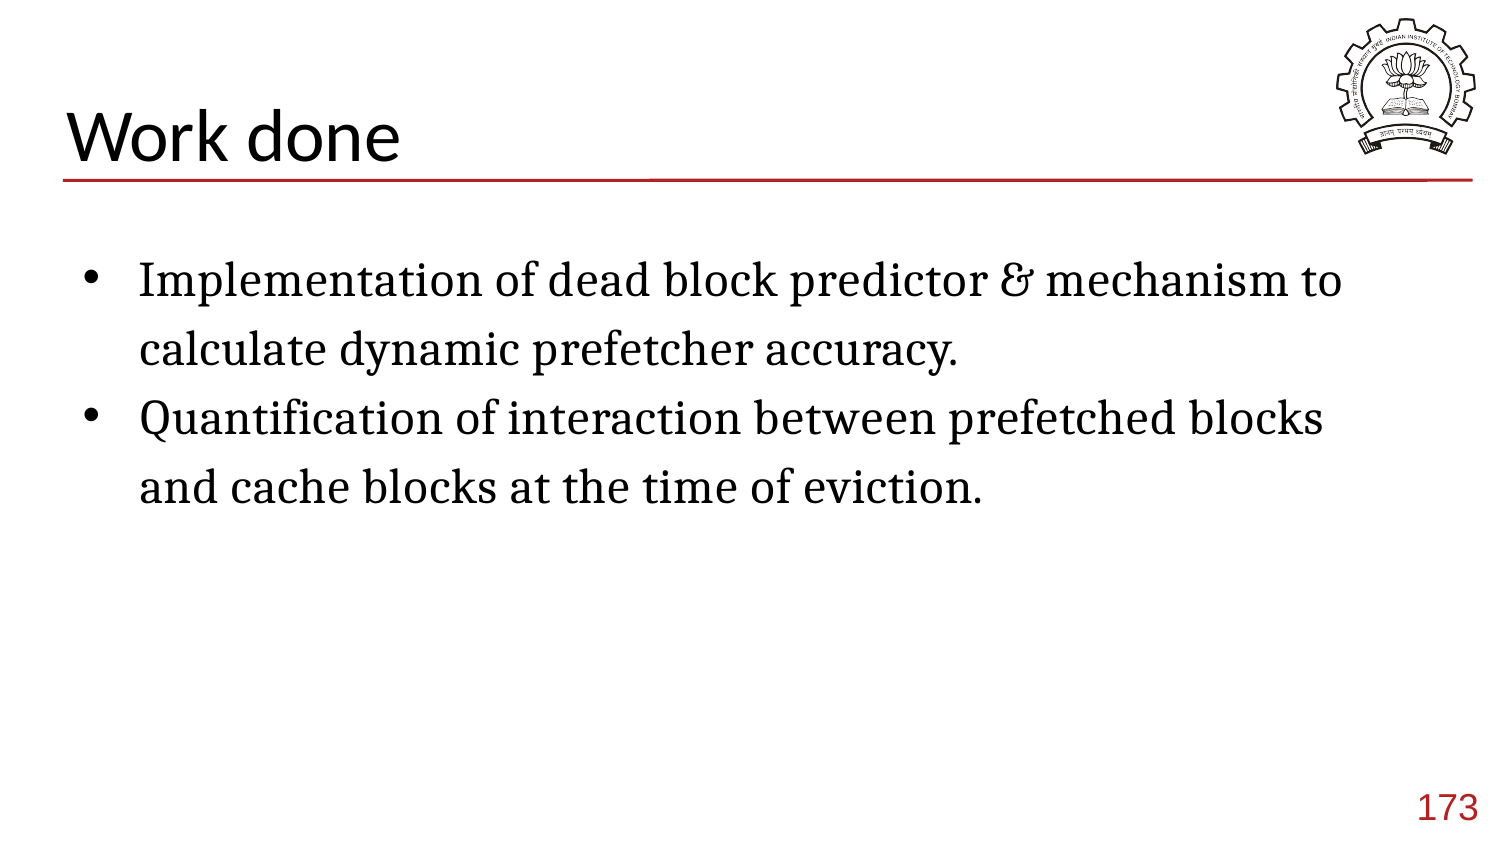

# Work done
Implementation of dead block predictor & mechanism to calculate dynamic prefetcher accuracy.
Quantification of interaction between prefetched blocks and cache blocks at the time of eviction.
173